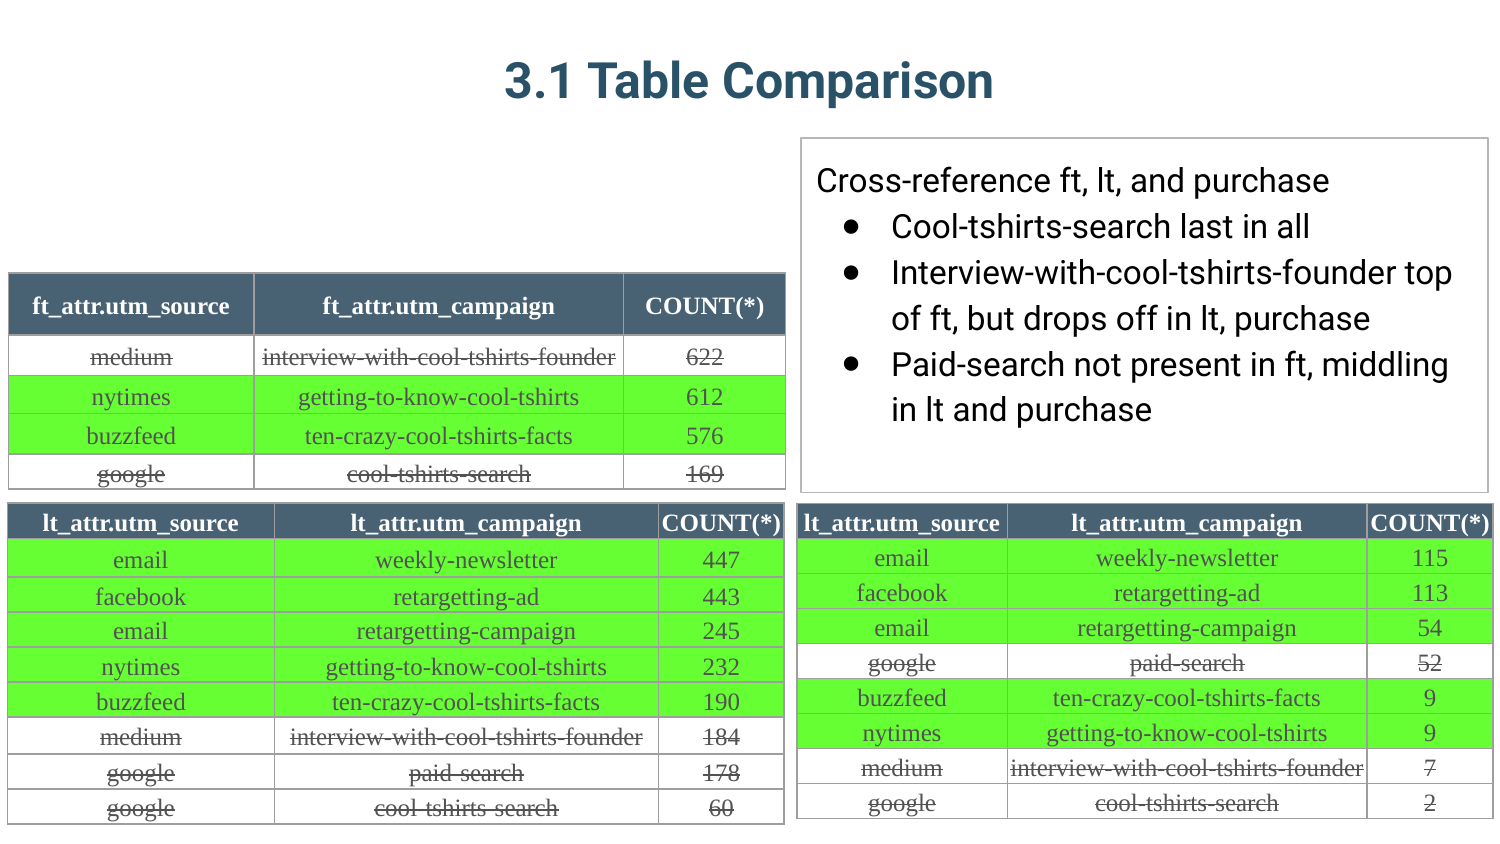

3.1 Table Comparison
Cross-reference ft, lt, and purchase
Cool-tshirts-search last in all
Interview-with-cool-tshirts-founder top of ft, but drops off in lt, purchase
Paid-search not present in ft, middling in lt and purchase
| ft\_attr.utm\_source | ft\_attr.utm\_campaign | COUNT(\*) |
| --- | --- | --- |
| medium | interview-with-cool-tshirts-founder | 622 |
| nytimes | getting-to-know-cool-tshirts | 612 |
| buzzfeed | ten-crazy-cool-tshirts-facts | 576 |
| google | cool-tshirts-search | 169 |
| lt\_attr.utm\_source | lt\_attr.utm\_campaign | COUNT(\*) |
| --- | --- | --- |
| email | weekly-newsletter | 447 |
| facebook | retargetting-ad | 443 |
| email | retargetting-campaign | 245 |
| nytimes | getting-to-know-cool-tshirts | 232 |
| buzzfeed | ten-crazy-cool-tshirts-facts | 190 |
| medium | interview-with-cool-tshirts-founder | 184 |
| google | paid-search | 178 |
| google | cool-tshirts-search | 60 |
| lt\_attr.utm\_source | lt\_attr.utm\_campaign | COUNT(\*) |
| --- | --- | --- |
| email | weekly-newsletter | 115 |
| facebook | retargetting-ad | 113 |
| email | retargetting-campaign | 54 |
| google | paid-search | 52 |
| buzzfeed | ten-crazy-cool-tshirts-facts | 9 |
| nytimes | getting-to-know-cool-tshirts | 9 |
| medium | interview-with-cool-tshirts-founder | 7 |
| google | cool-tshirts-search | 2 |